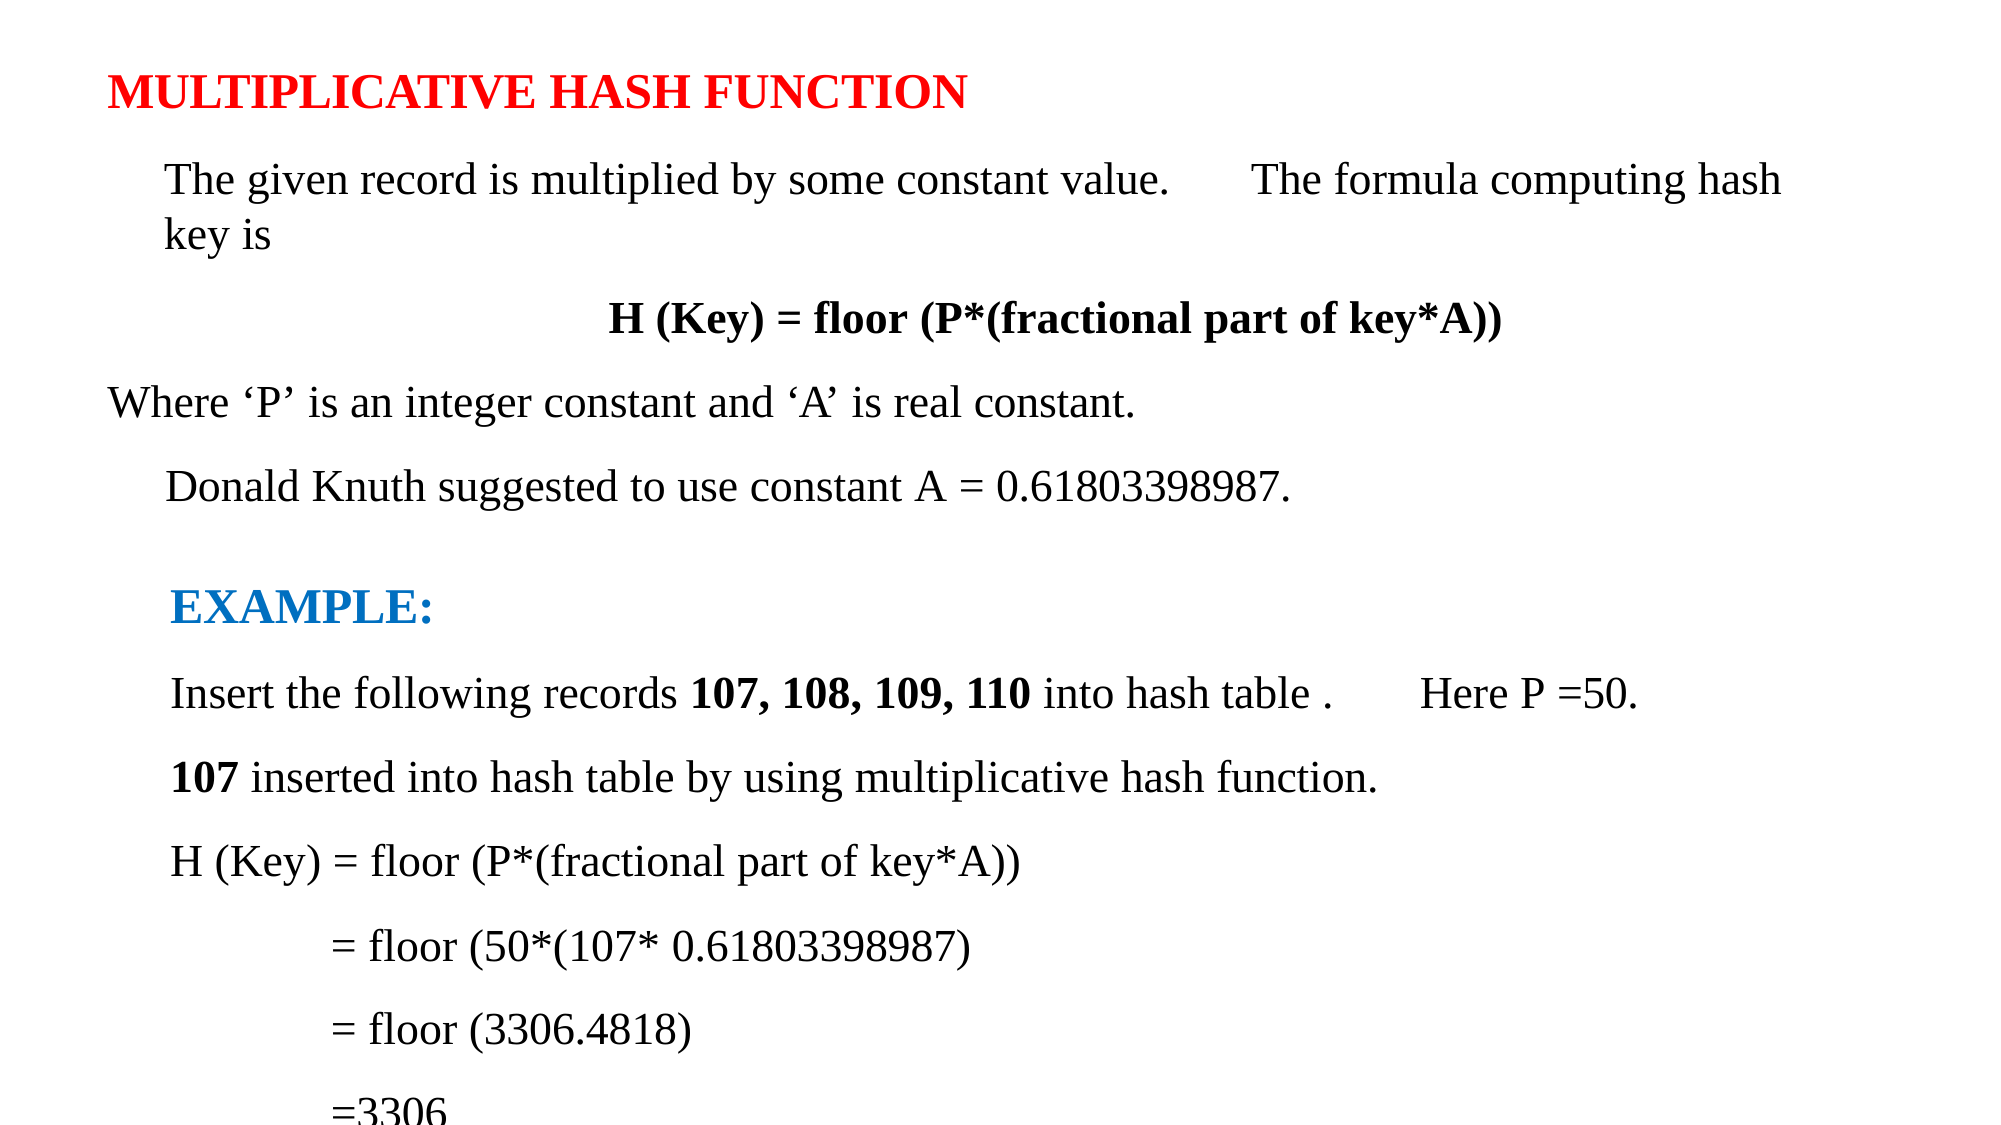

# MULTIPLICATIVE HASH FUNCTION
The given record is multiplied by some constant value.	The formula computing hash key is
H (Key) = floor (P*(fractional part of key*A))
Where ‘P’ is an integer constant and ‘A’ is real constant.
Donald Knuth suggested to use constant A = 0.61803398987.

EXAMPLE:
Insert the following records 107, 108, 109, 110 into hash table .	Here P =50.
107 inserted into hash table by using multiplicative hash function.
H (Key) = floor (P*(fractional part of key*A))
= floor (50*(107* 0.61803398987)
= floor (3306.4818)
=3306